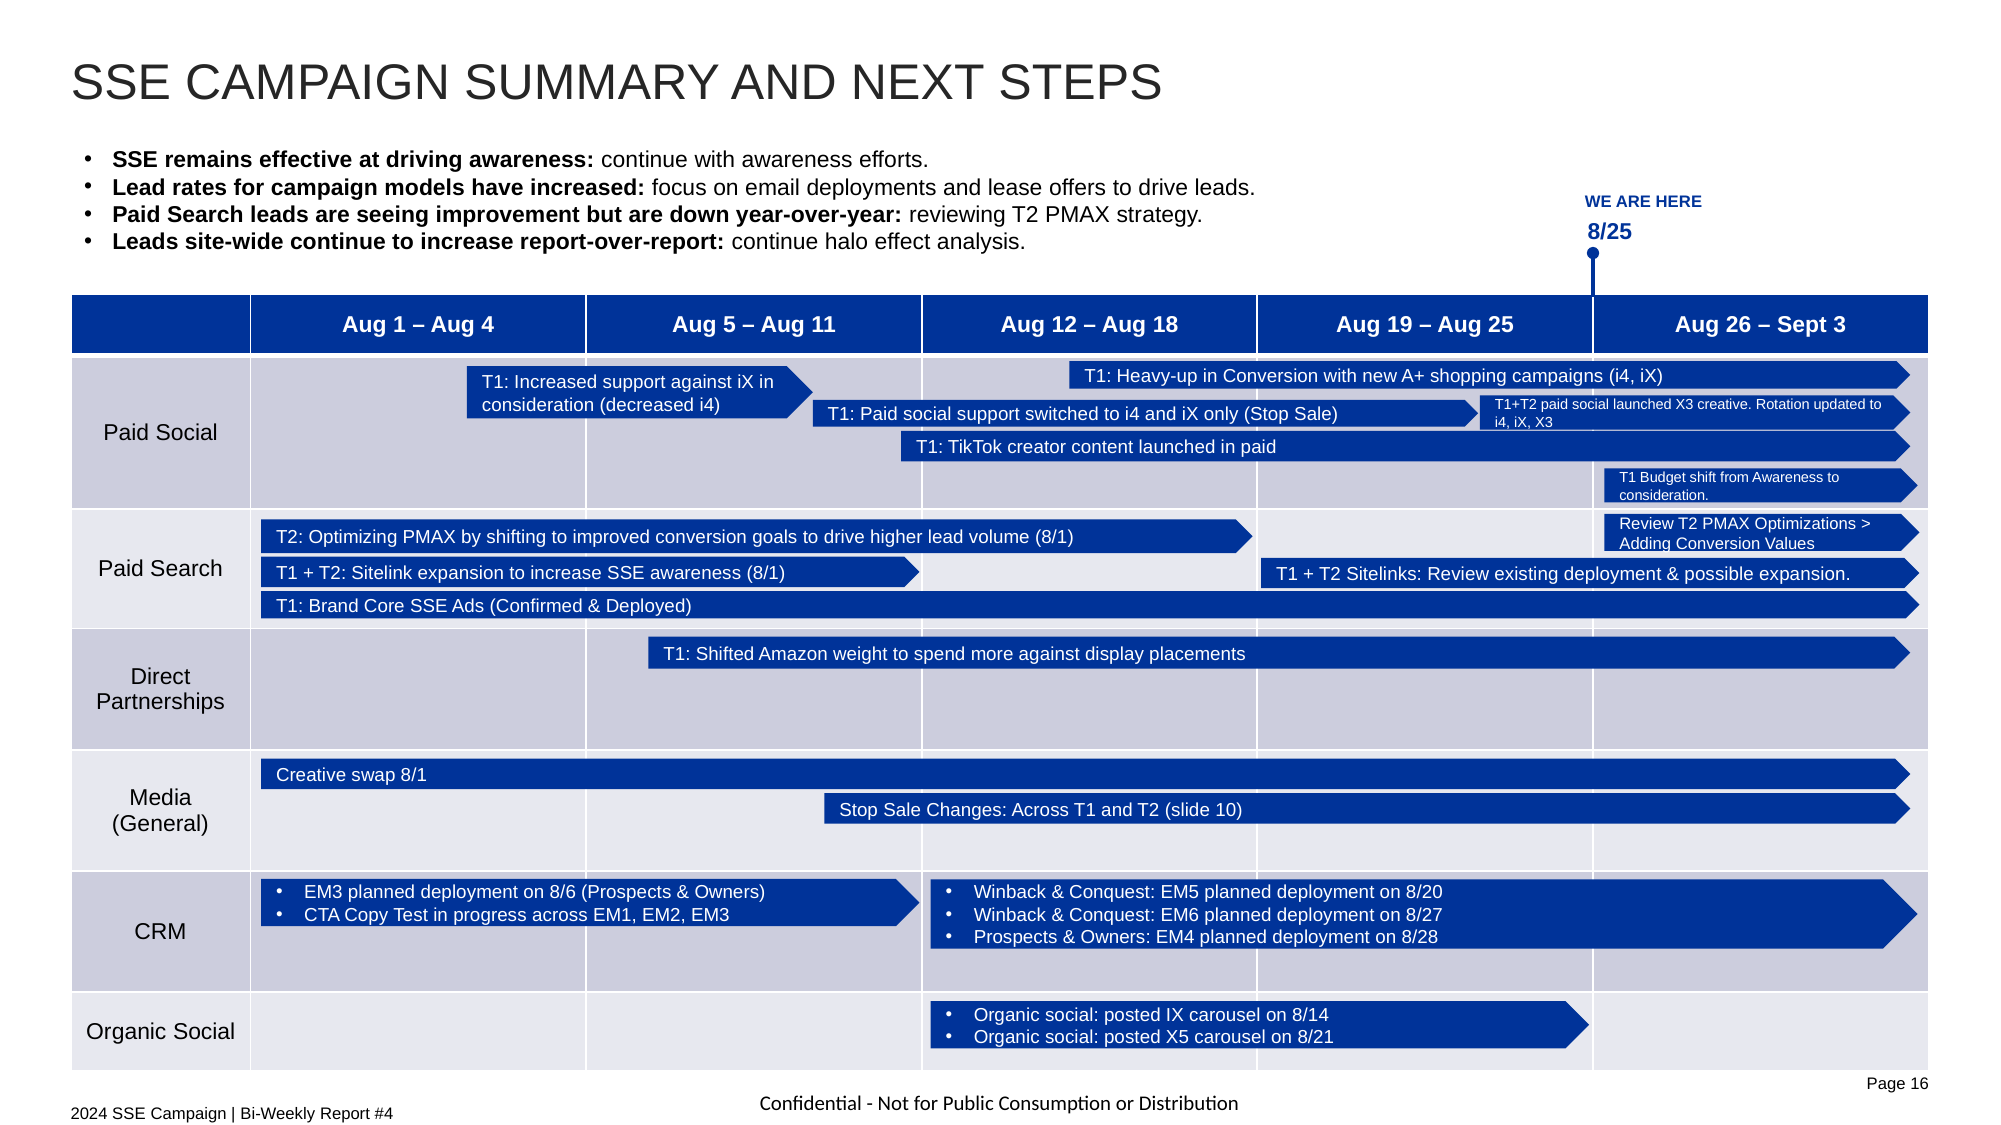

# SSE CAMPAIGN SUMMARY AND Next steps
SSE remains effective at driving awareness: continue with awareness efforts.
Lead rates for campaign models have increased: focus on email deployments and lease offers to drive leads.
Paid Search leads are seeing improvement but are down year-over-year: reviewing T2 PMAX strategy.
Leads site-wide continue to increase report-over-report: continue halo effect analysis.
WE ARE HERE
8/25
|  | Aug 1 – Aug 4 | Aug 5 – Aug 11 | Aug 12 – Aug 18 | Aug 19 – Aug 25 | Aug 26 – Sept 3 |
| --- | --- | --- | --- | --- | --- |
| Paid Social |  |  |  |  |  |
| Paid Search |  |  |  |  |  |
| Direct Partnerships |  |  |  |  |  |
| Media (General) |  |  |  |  |  |
| CRM |  |  |  |  |  |
| Organic Social |  |  |  |  |  |
T1: Heavy-up in Conversion with new A+ shopping campaigns (i4, iX)
T1: Increased support against iX in consideration (decreased i4)
T1+T2 paid social launched X3 creative. Rotation updated to i4, iX, X3
T1: Paid social support switched to i4 and iX only (Stop Sale)
T1: TikTok creator content launched in paid
T1 Budget shift from Awareness to consideration.
Review T2 PMAX Optimizations > Adding Conversion Values
T2: Optimizing PMAX by shifting to improved conversion goals to drive higher lead volume (8/1)
T1 + T2: Sitelink expansion to increase SSE awareness (8/1)
T1 + T2 Sitelinks: Review existing deployment & possible expansion.
T1: Brand Core SSE Ads (Confirmed & Deployed)
T1: Shifted Amazon weight to spend more against display placements
Creative swap 8/1
Stop Sale Changes: Across T1 and T2 (slide 10)
EM3 planned deployment on 8/6 (Prospects & Owners)
CTA Copy Test in progress across EM1, EM2, EM3
Winback & Conquest: EM5 planned deployment on 8/20
Winback & Conquest: EM6 planned deployment on 8/27
Prospects & Owners: EM4 planned deployment on 8/28
Organic social: posted IX carousel on 8/14
Organic social: posted X5 carousel on 8/21
Page 16
2024 SSE Campaign | Bi-Weekly Report #4